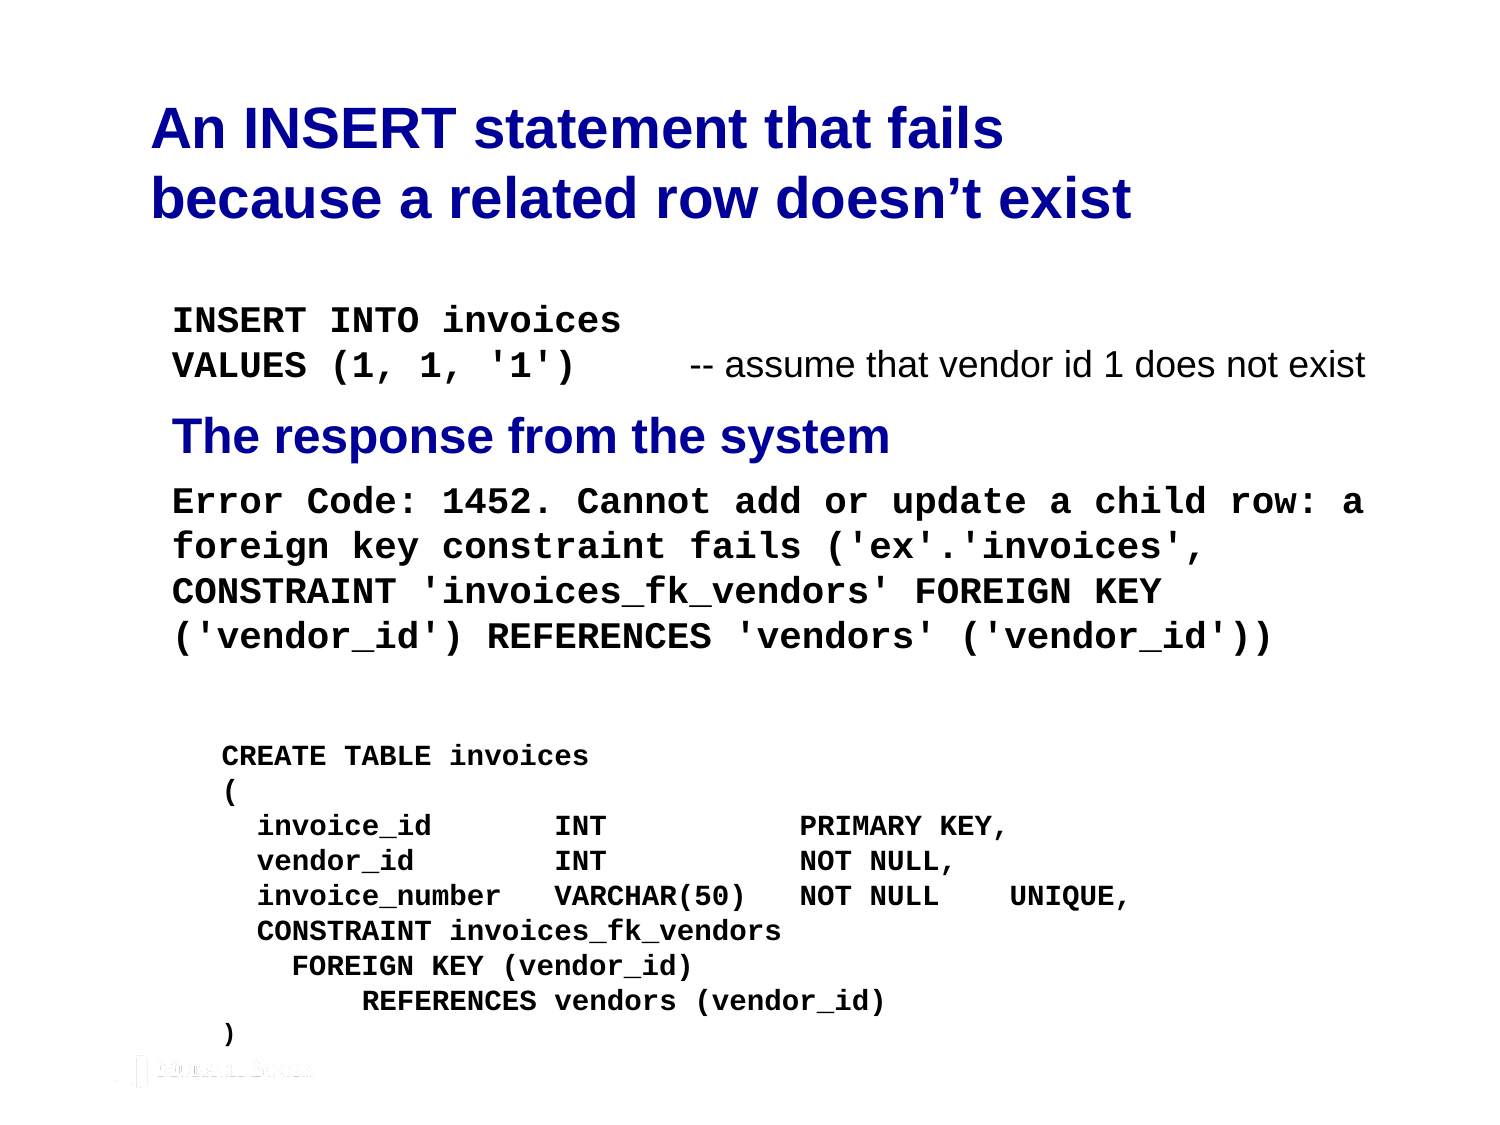

# An INSERT statement that fails because a related row doesn’t exist
INSERT INTO invoices
VALUES (1, 1, '1')     -- assume that vendor id 1 does not exist
The response from the system
Error Code: 1452. Cannot add or update a child row: a foreign key constraint fails ('ex'.'invoices', CONSTRAINT 'invoices_fk_vendors' FOREIGN KEY ('vendor_id') REFERENCES 'vendors' ('vendor_id'))

CREATE TABLE invoices
(
  invoice_id       INT           PRIMARY KEY,
  vendor_id        INT           NOT NULL,
  invoice_number   VARCHAR(50)   NOT NULL    UNIQUE,
  CONSTRAINT invoices_fk_vendors
    FOREIGN KEY (vendor_id)
        REFERENCES vendors (vendor_id)
)
© 2019, Mike Murach & Associates, Inc.

C11, Slide 74